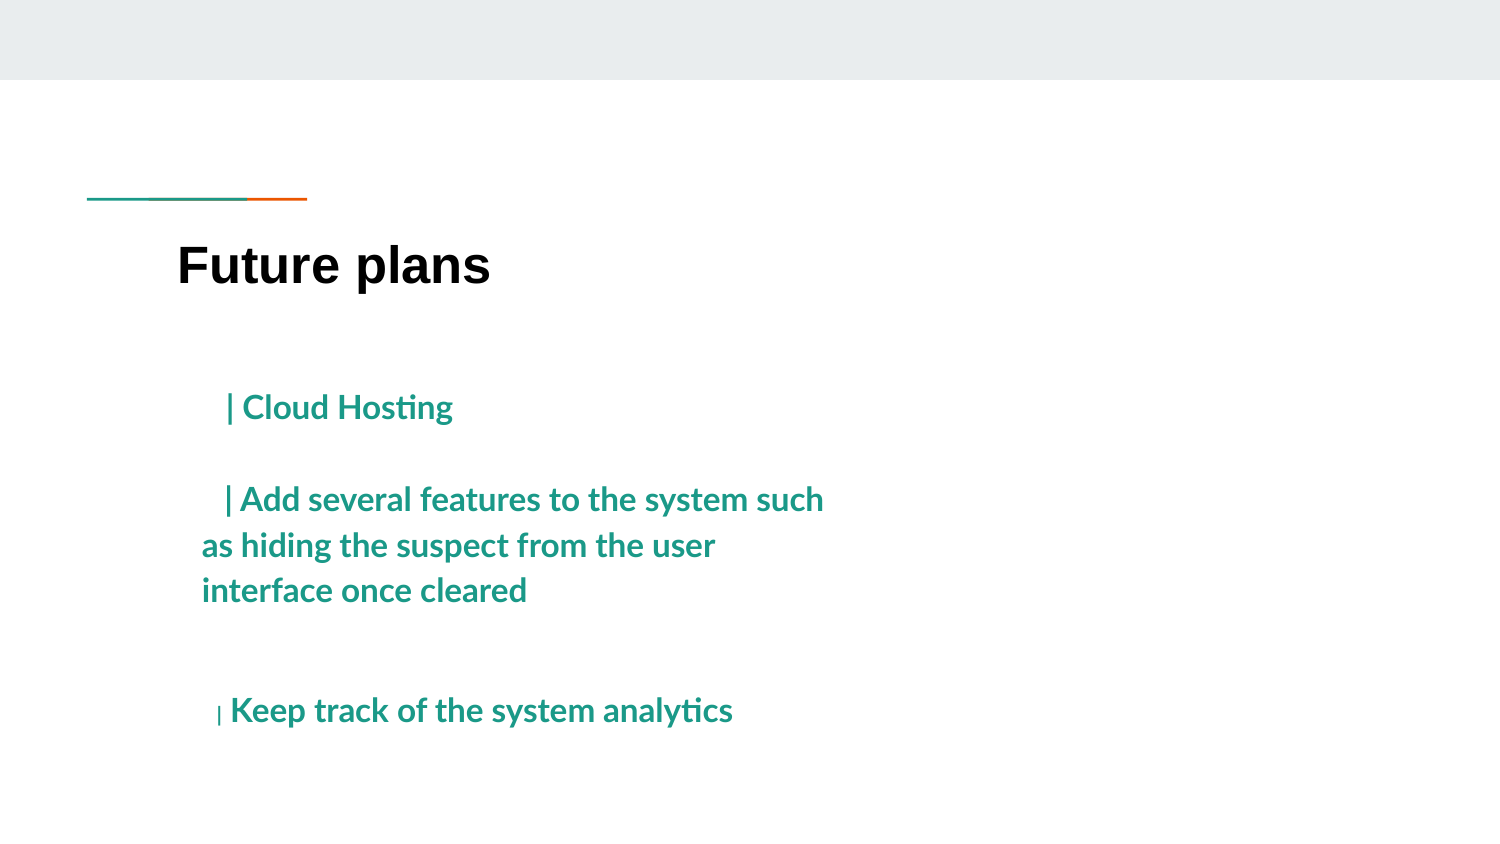

# Future plans
   | Cloud Hosting
   | Add several features to the system such as hiding the suspect from the user interface once cleared
   | Keep track of the system analytics